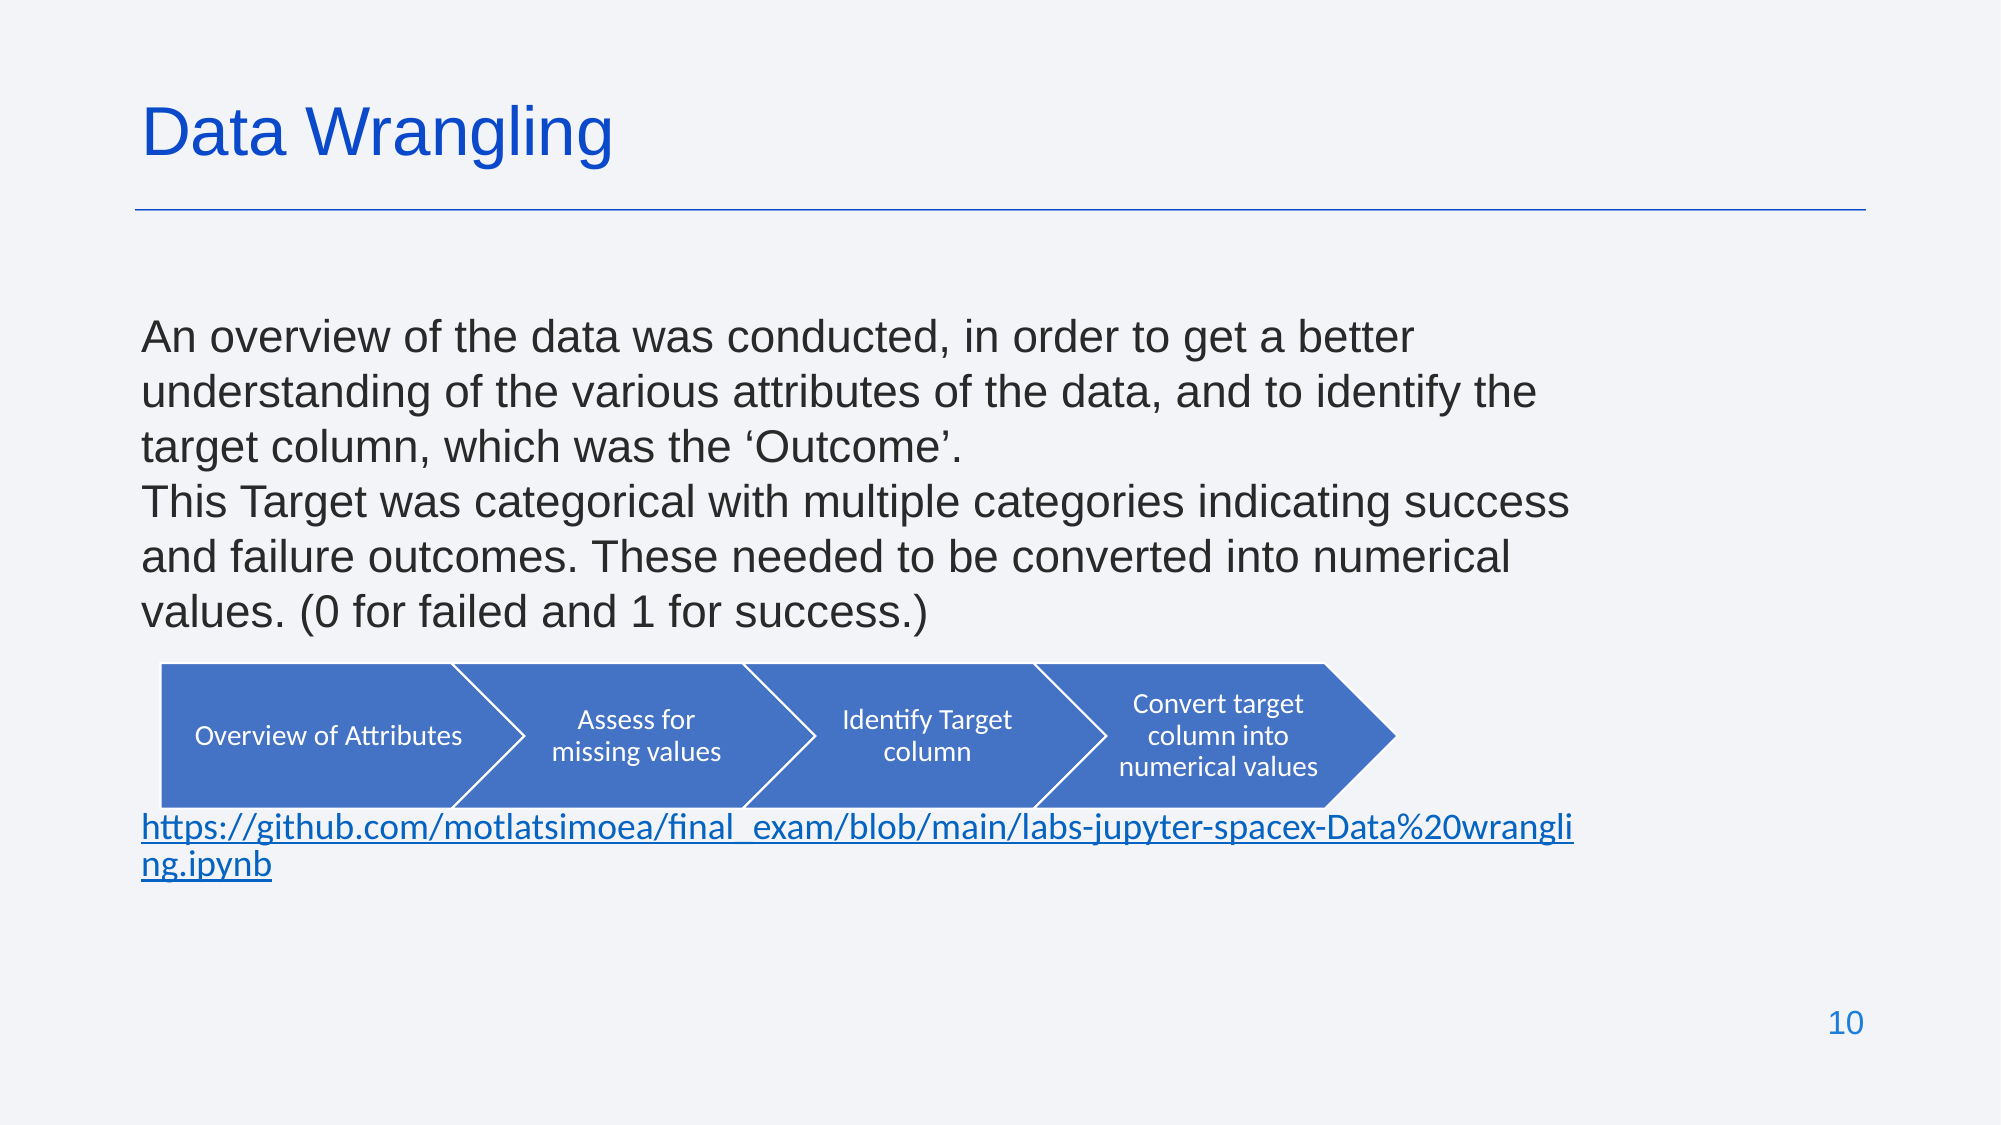

Data Wrangling
An overview of the data was conducted, in order to get a better understanding of the various attributes of the data, and to identify the target column, which was the ‘Outcome’.
This Target was categorical with multiple categories indicating success and failure outcomes. These needed to be converted into numerical values. (0 for failed and 1 for success.)

https://github.com/motlatsimoea/final_exam/blob/main/labs-jupyter-spacex-Data%20wrangling.ipynb

Overview of Attributes
Assess for missing values
Identify Target column
Convert target column into numerical values
10